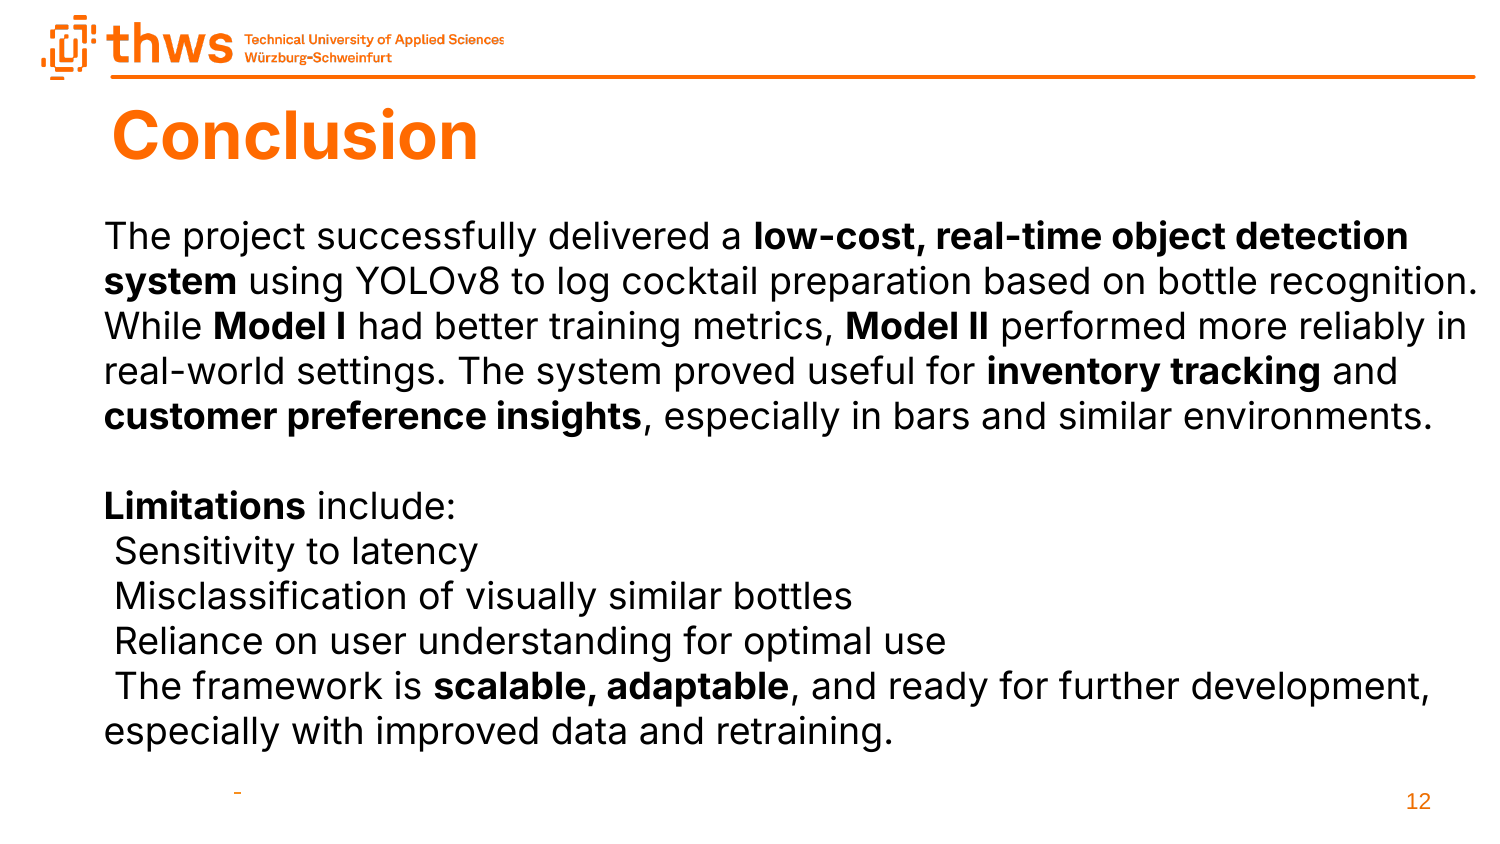

# Conclusion
The project successfully delivered a low-cost, real-time object detection system using YOLOv8 to log cocktail preparation based on bottle recognition.
While Model I had better training metrics, Model II performed more reliably in real-world settings. The system proved useful for inventory tracking and customer preference insights, especially in bars and similar environments.

Limitations include:
 Sensitivity to latency
 Misclassification of visually similar bottles
 Reliance on user understanding for optimal use
 The framework is scalable, adaptable, and ready for further development, especially with improved data and retraining.
12